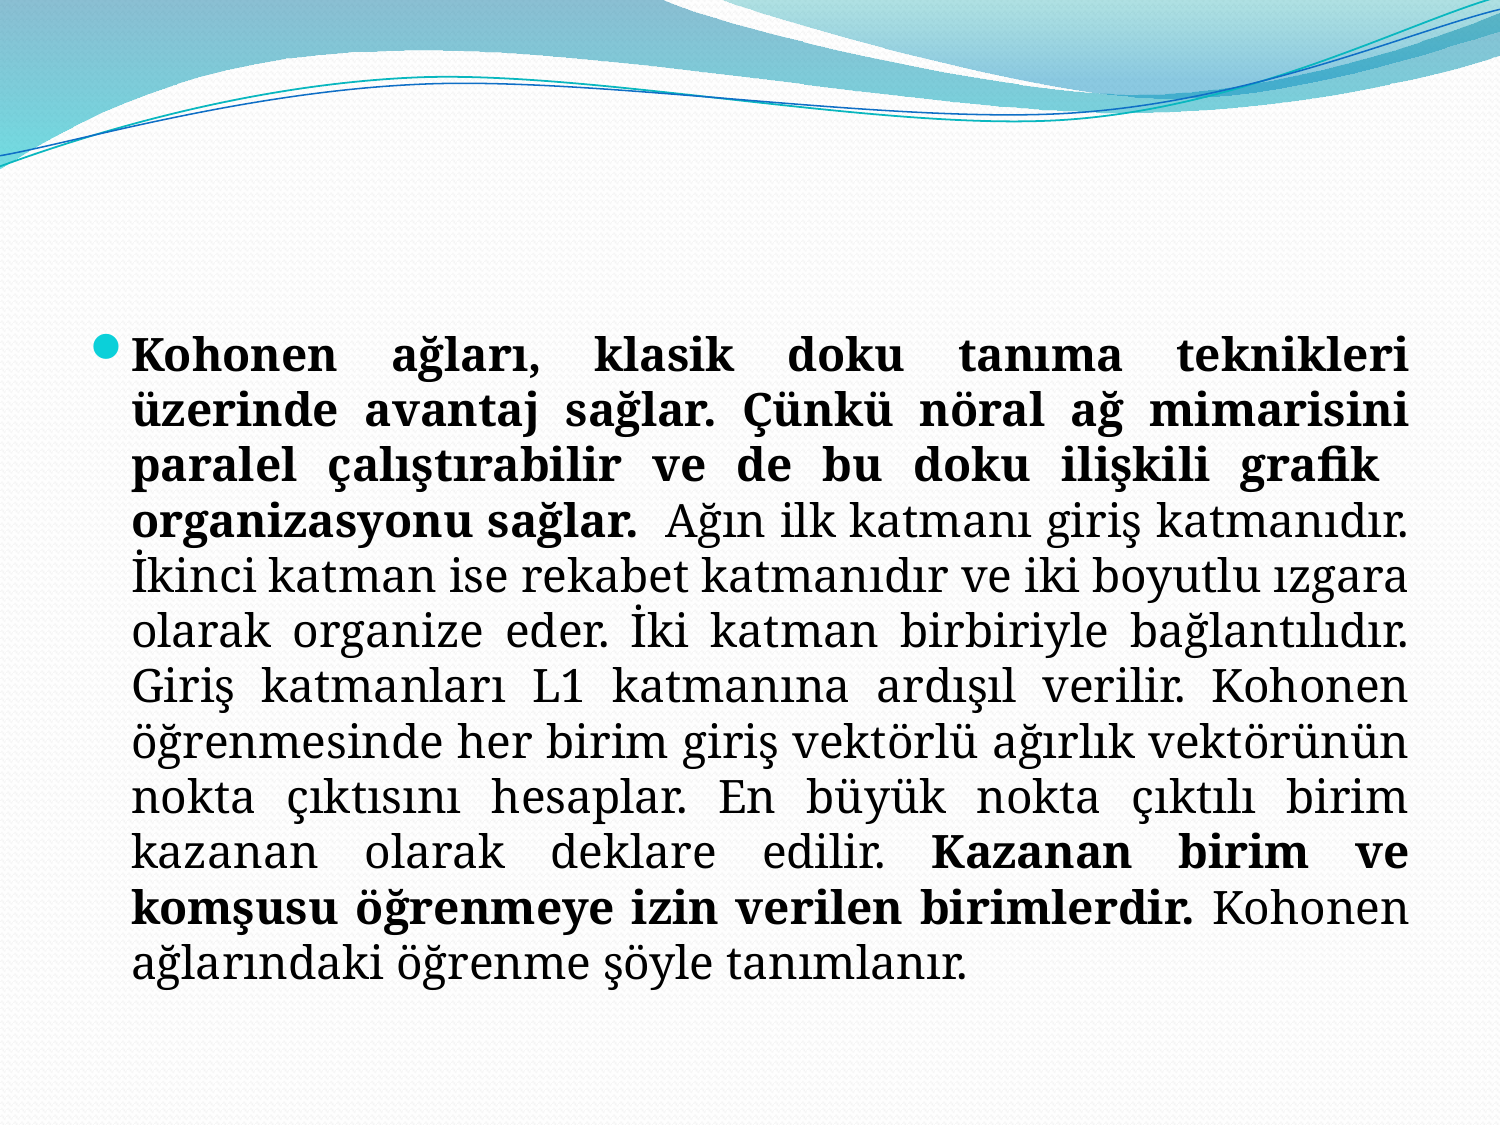

#
Kohonen ağları, klasik doku tanıma teknikleri üzerinde avantaj sağlar. Çünkü nöral ağ mimarisini paralel çalıştırabilir ve de bu doku ilişkili grafik  organizasyonu sağlar.  Ağın ilk katmanı giriş katmanıdır. İkinci katman ise rekabet katmanıdır ve iki boyutlu ızgara olarak organize eder. İki katman birbiriyle bağlantılıdır. Giriş katmanları L1 katmanına ardışıl verilir. Kohonen öğrenmesinde her birim giriş vektörlü ağırlık vektörünün nokta çıktısını hesaplar. En büyük nokta çıktılı birim kazanan olarak deklare edilir. Kazanan birim ve komşusu öğrenmeye izin verilen birimlerdir. Kohonen ağlarındaki öğrenme şöyle tanımlanır.